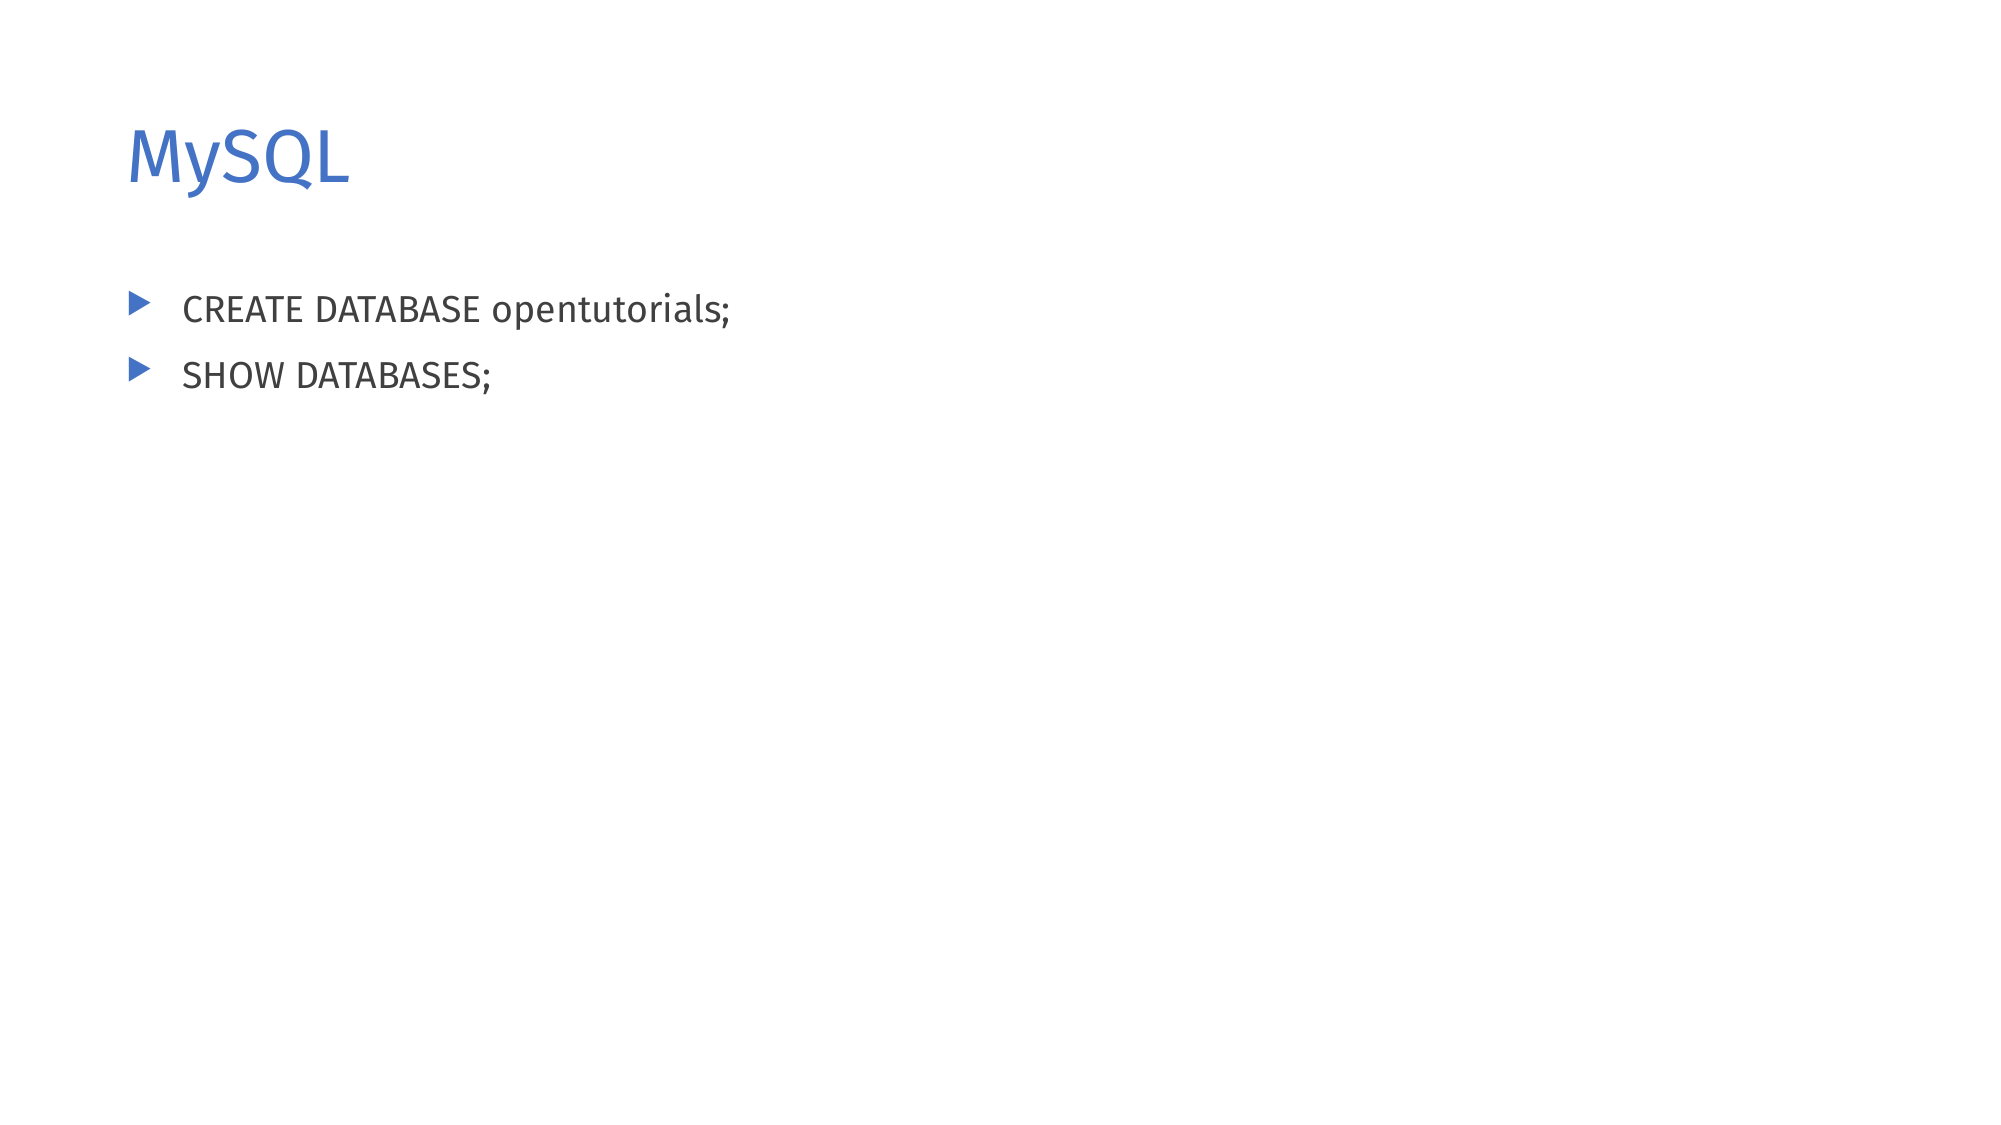

# MySQL
CREATE DATABASE opentutorials;
SHOW DATABASES;